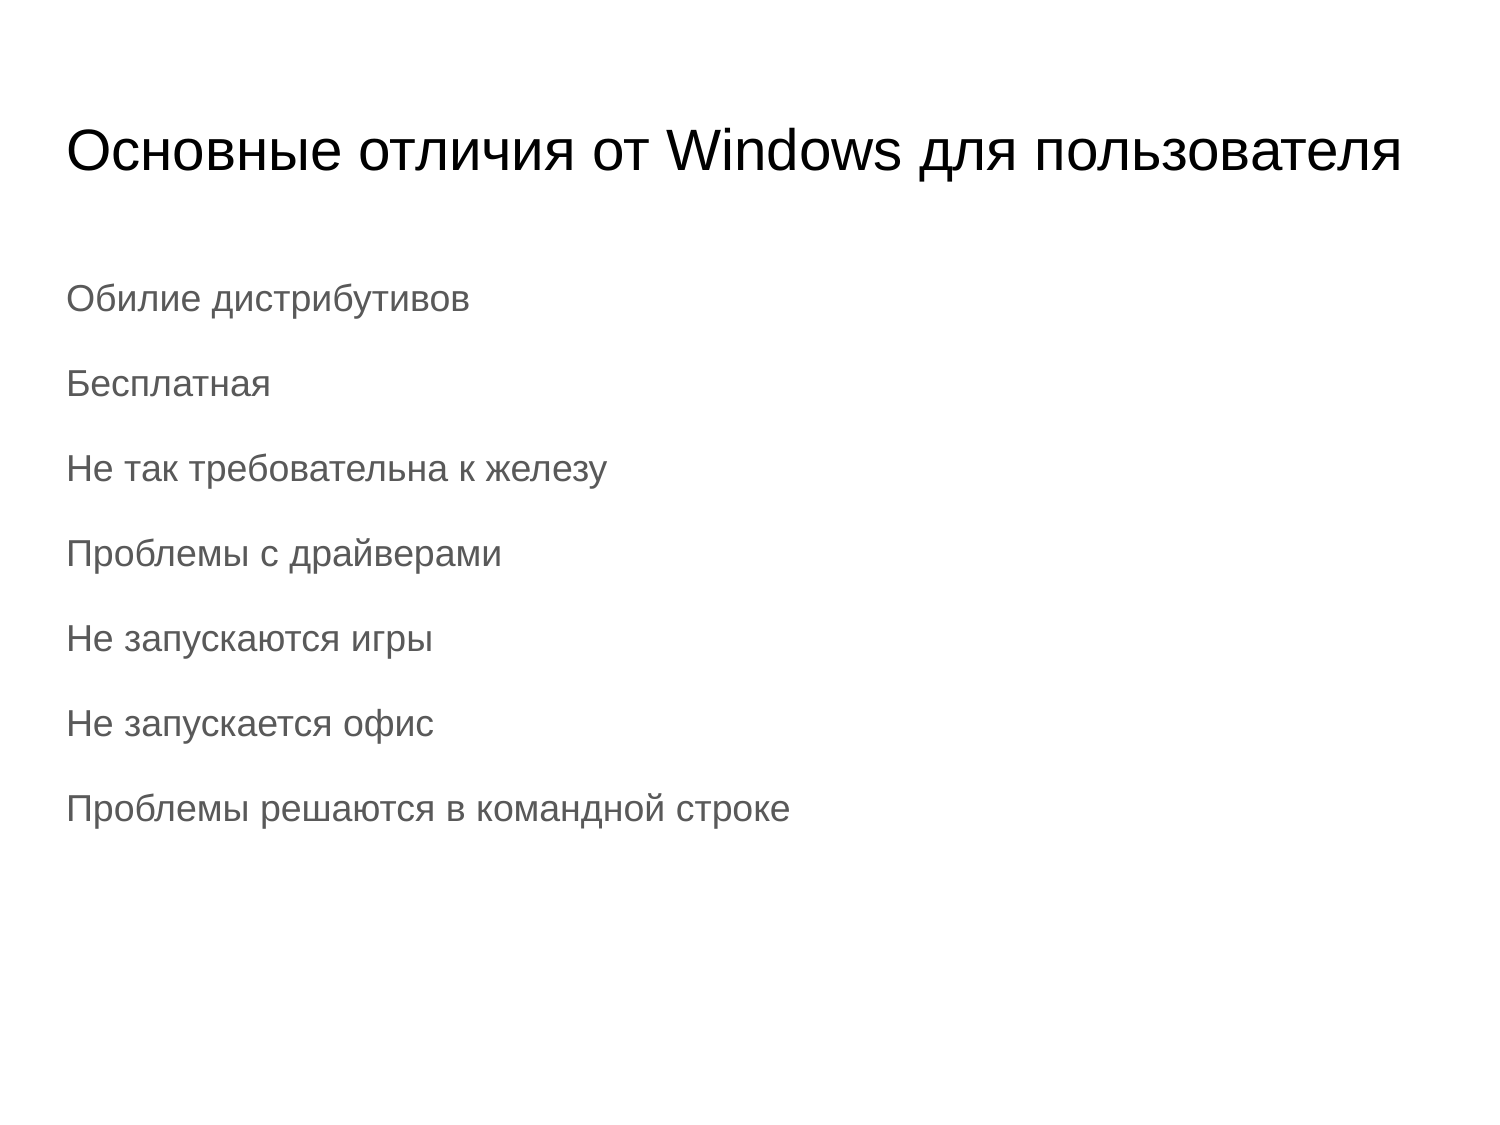

# Основные отличия от Windows для пользователя
Обилие дистрибутивов
Бесплатная
Не так требовательна к железу
Проблемы с драйверами
Не запускаются игры
Не запускается офис
Проблемы решаются в командной строке